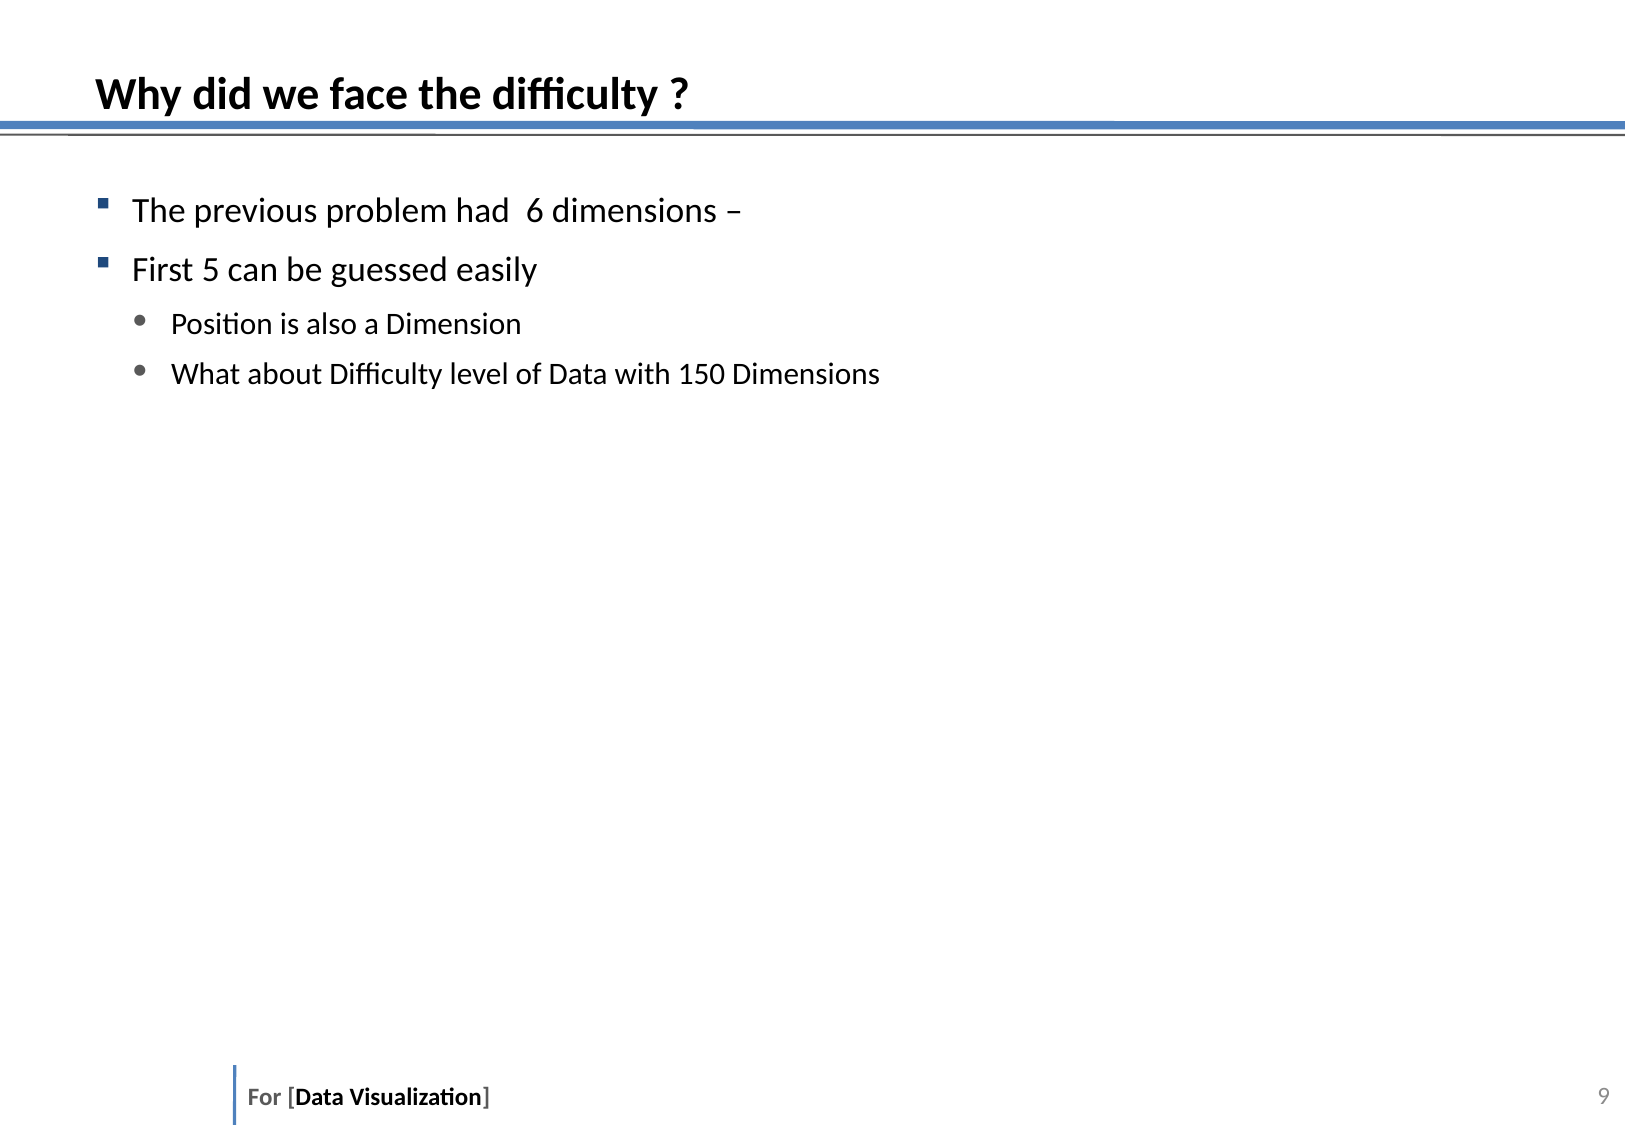

# Why did we face the difficulty ?
The previous problem had  6 dimensions –
First 5 can be guessed easily
Position is also a Dimension
What about Difficulty level of Data with 150 Dimensions

9